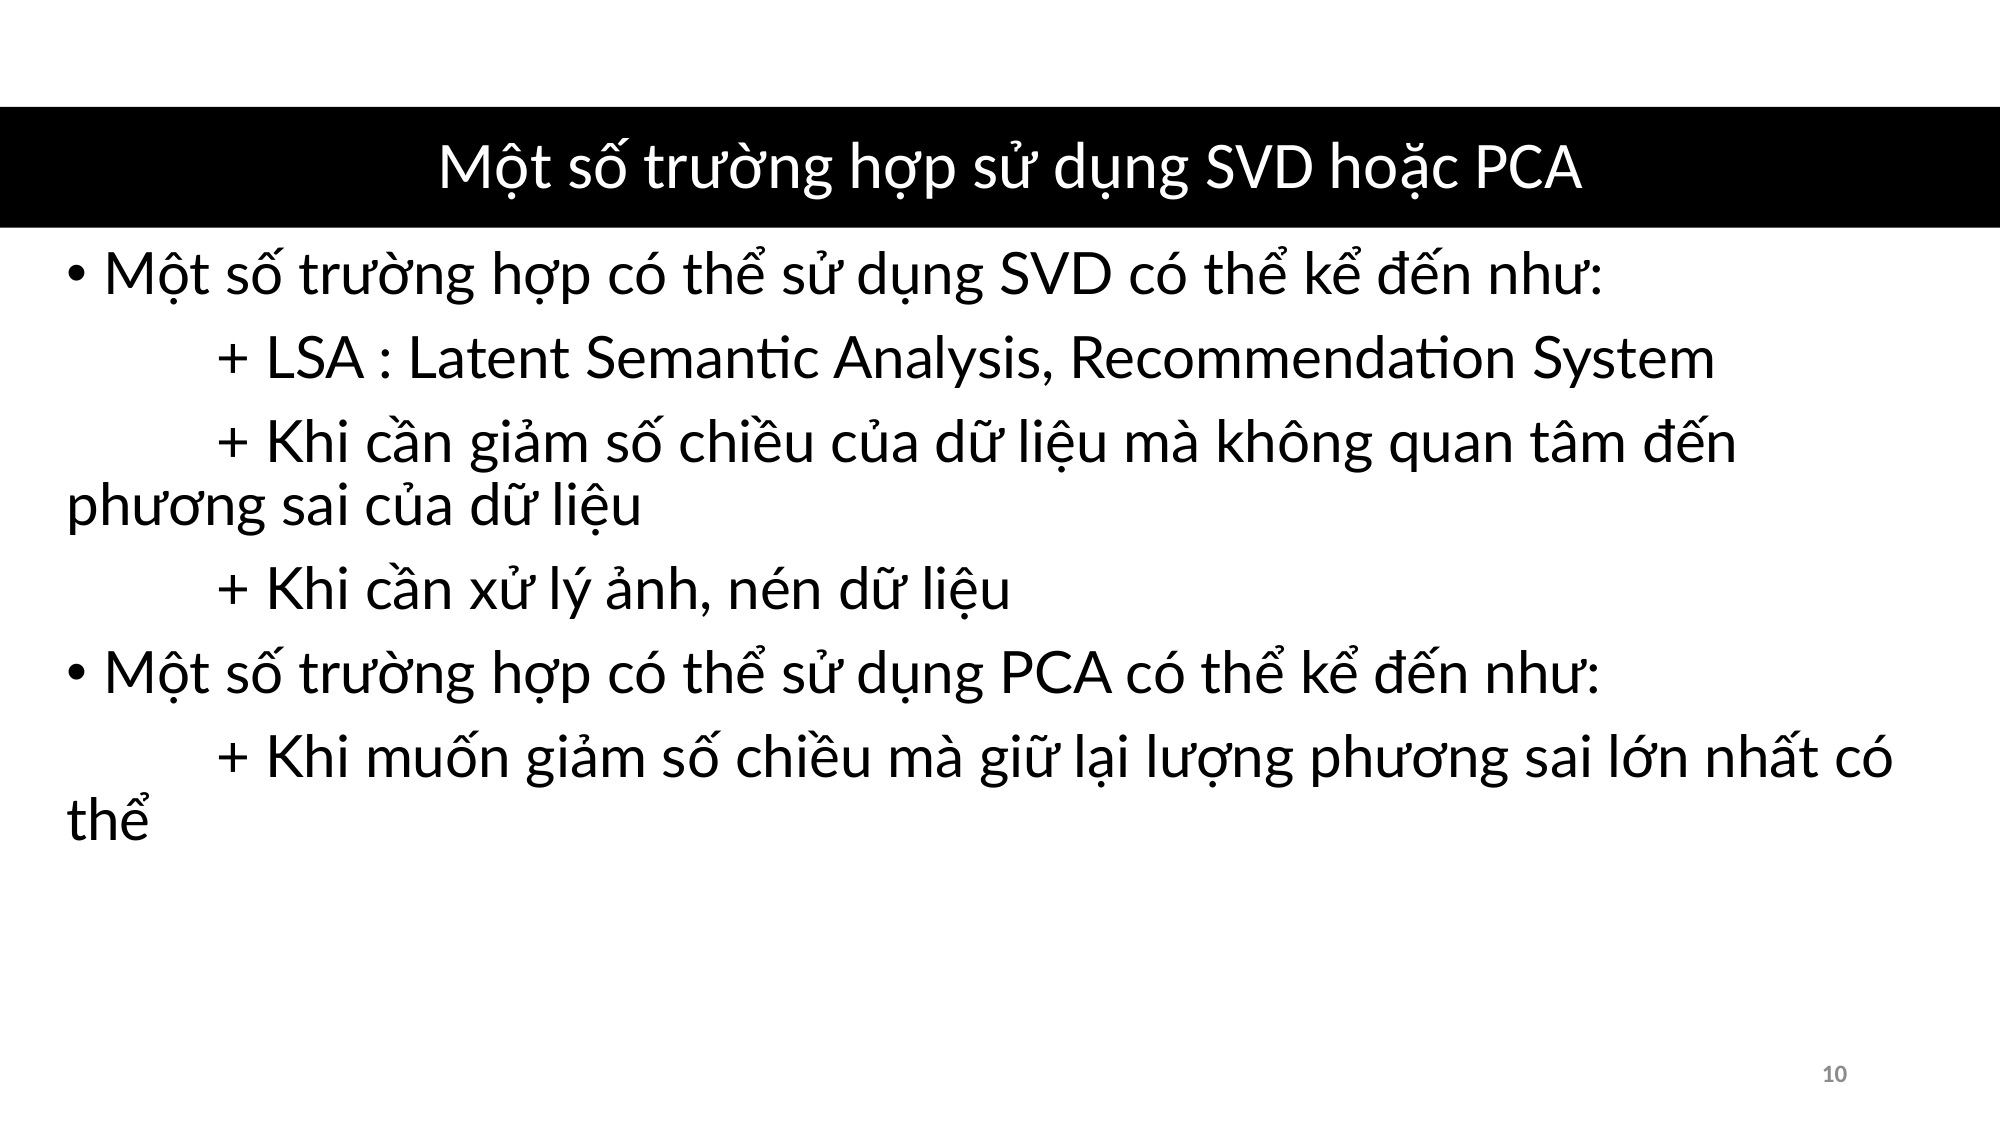

# Một số trường hợp sử dụng SVD hoặc PCA

Một số trường hợp có thể sử dụng SVD có thể kể đến như:
	+ LSA : Latent Semantic Analysis, Recommendation System
	+ Khi cần giảm số chiều của dữ liệu mà không quan tâm đến phương sai của dữ liệu
	+ Khi cần xử lý ảnh, nén dữ liệu
Một số trường hợp có thể sử dụng PCA có thể kể đến như:
	+ Khi muốn giảm số chiều mà giữ lại lượng phương sai lớn nhất có thể

10